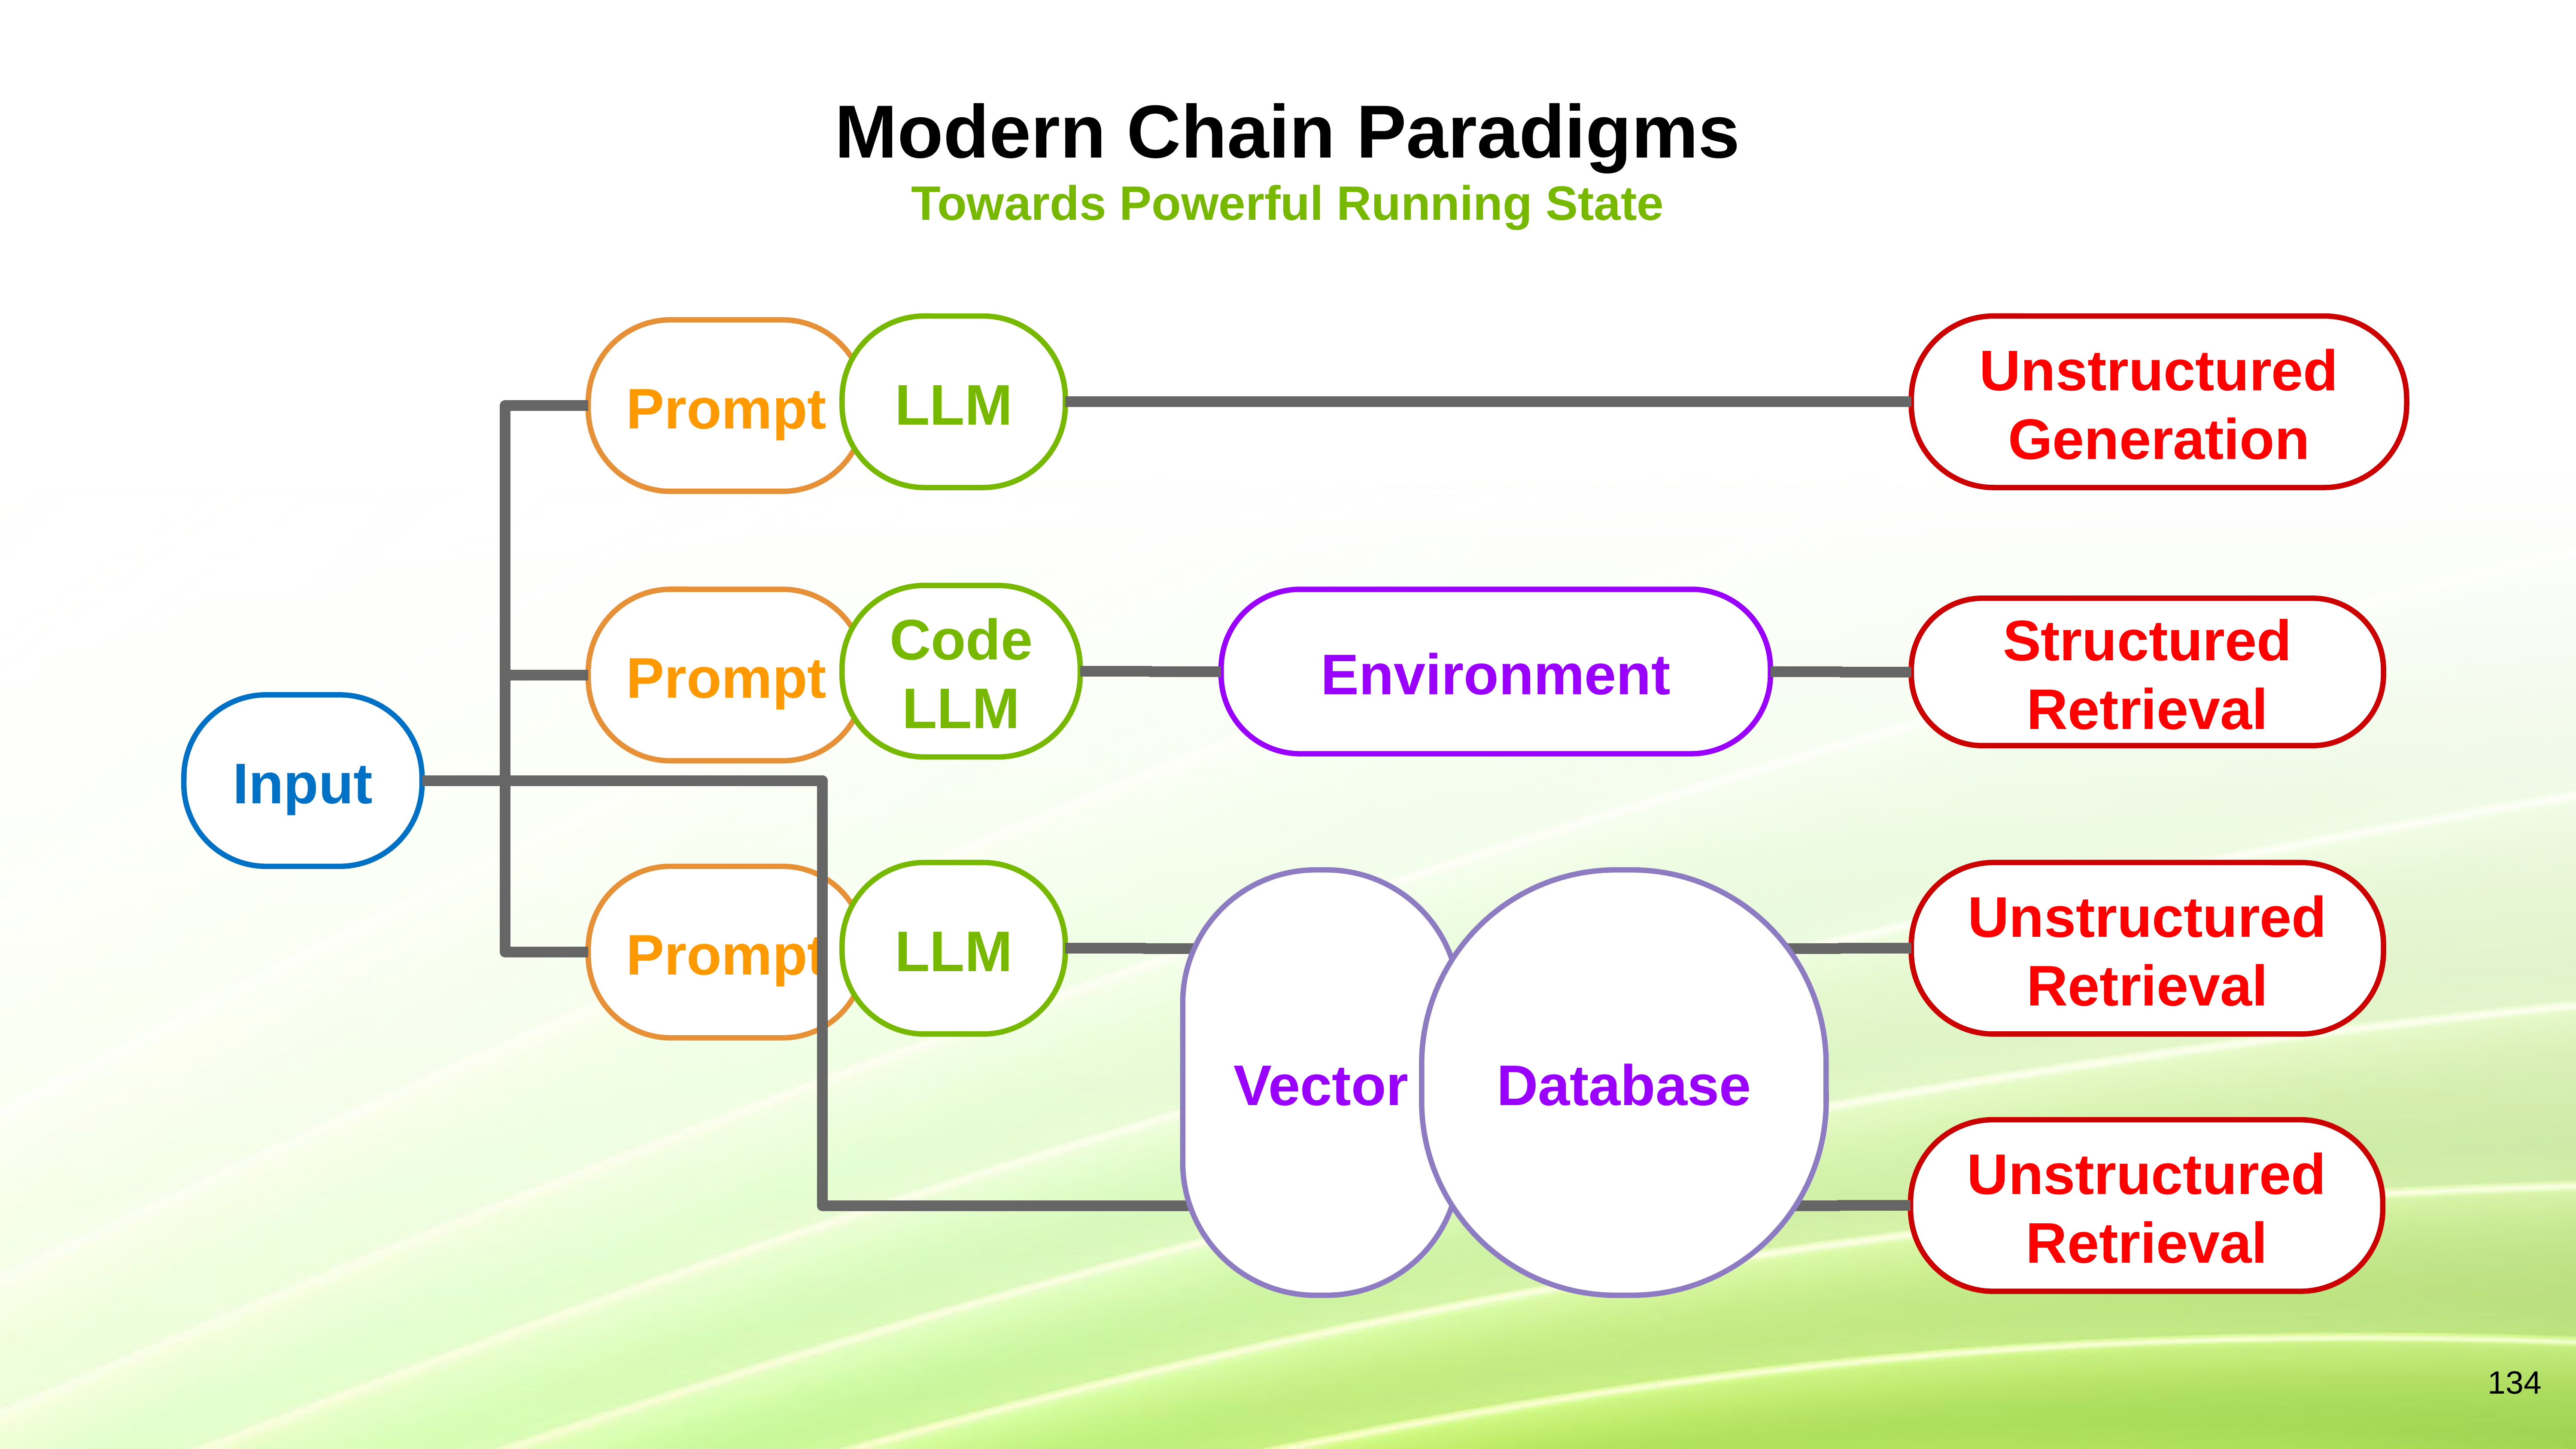

# Modern Chain Paradigms
Towards Powerful Running State
LLM
Unstructured Generation
Prompt
Code
LLM
Prompt
Environment
Structured Retrieval
Input
LLM
Unstructured Retrieval
Prompt
Vector
Database
Unstructured Retrieval
134